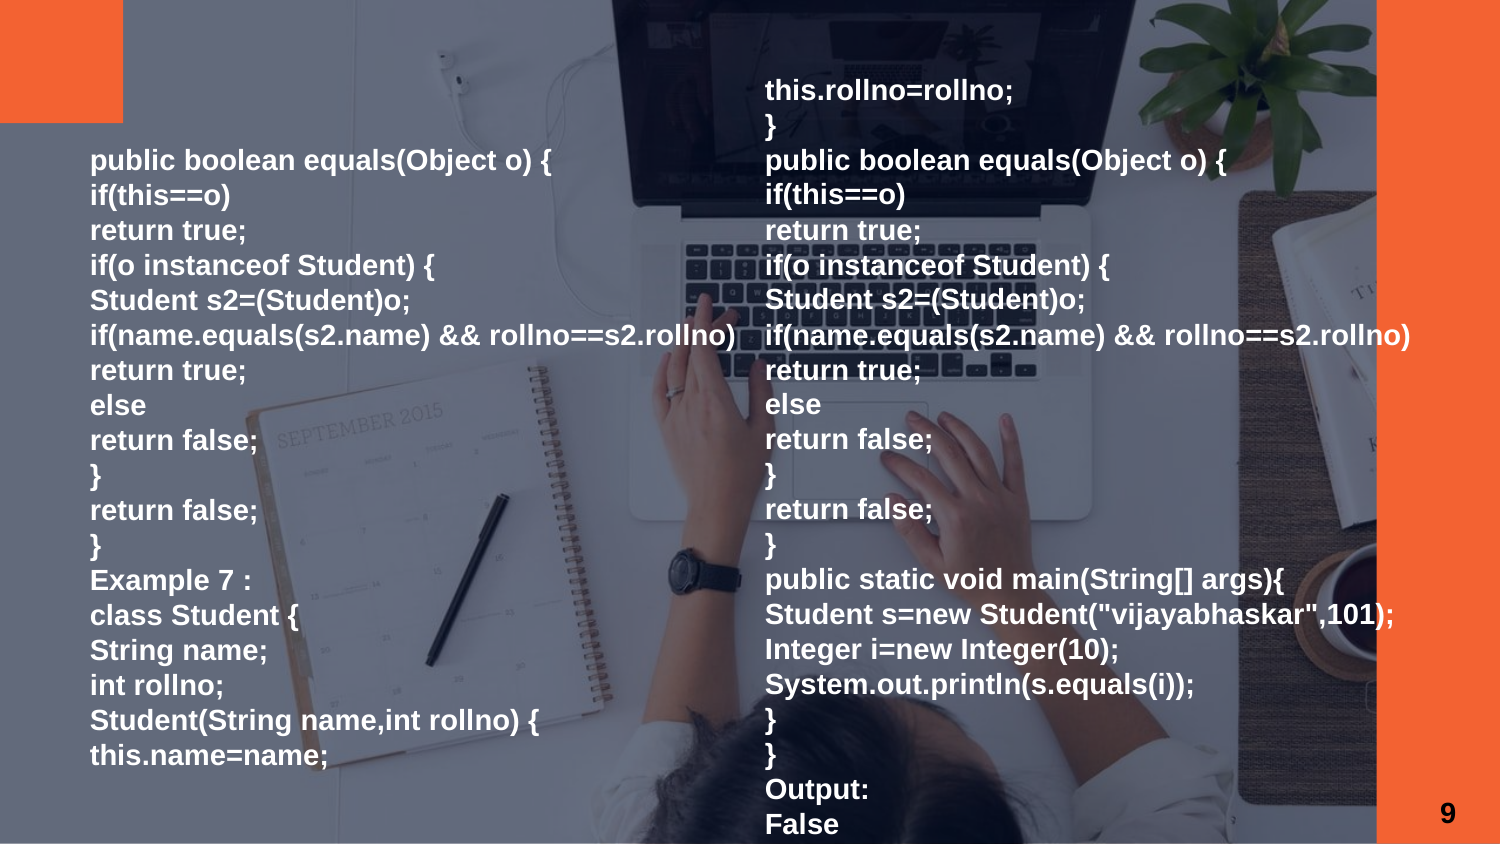

this.rollno=rollno;
}
public boolean equals(Object o) {
if(this==o)
return true;
if(o instanceof Student) {
Student s2=(Student)o;
if(name.equals(s2.name) && rollno==s2.rollno)
return true;
else
return false;
}
return false;
}
public static void main(String[] args){
Student s=new Student("vijayabhaskar",101);
Integer i=new Integer(10);
System.out.println(s.equals(i));
}
}
Output:
False
public boolean equals(Object o) {
if(this==o)
return true;
if(o instanceof Student) {
Student s2=(Student)o;
if(name.equals(s2.name) && rollno==s2.rollno)
return true;
else
return false;
}
return false;
}
Example 7 :
class Student {
String name;
int rollno;
Student(String name,int rollno) {
this.name=name;
9